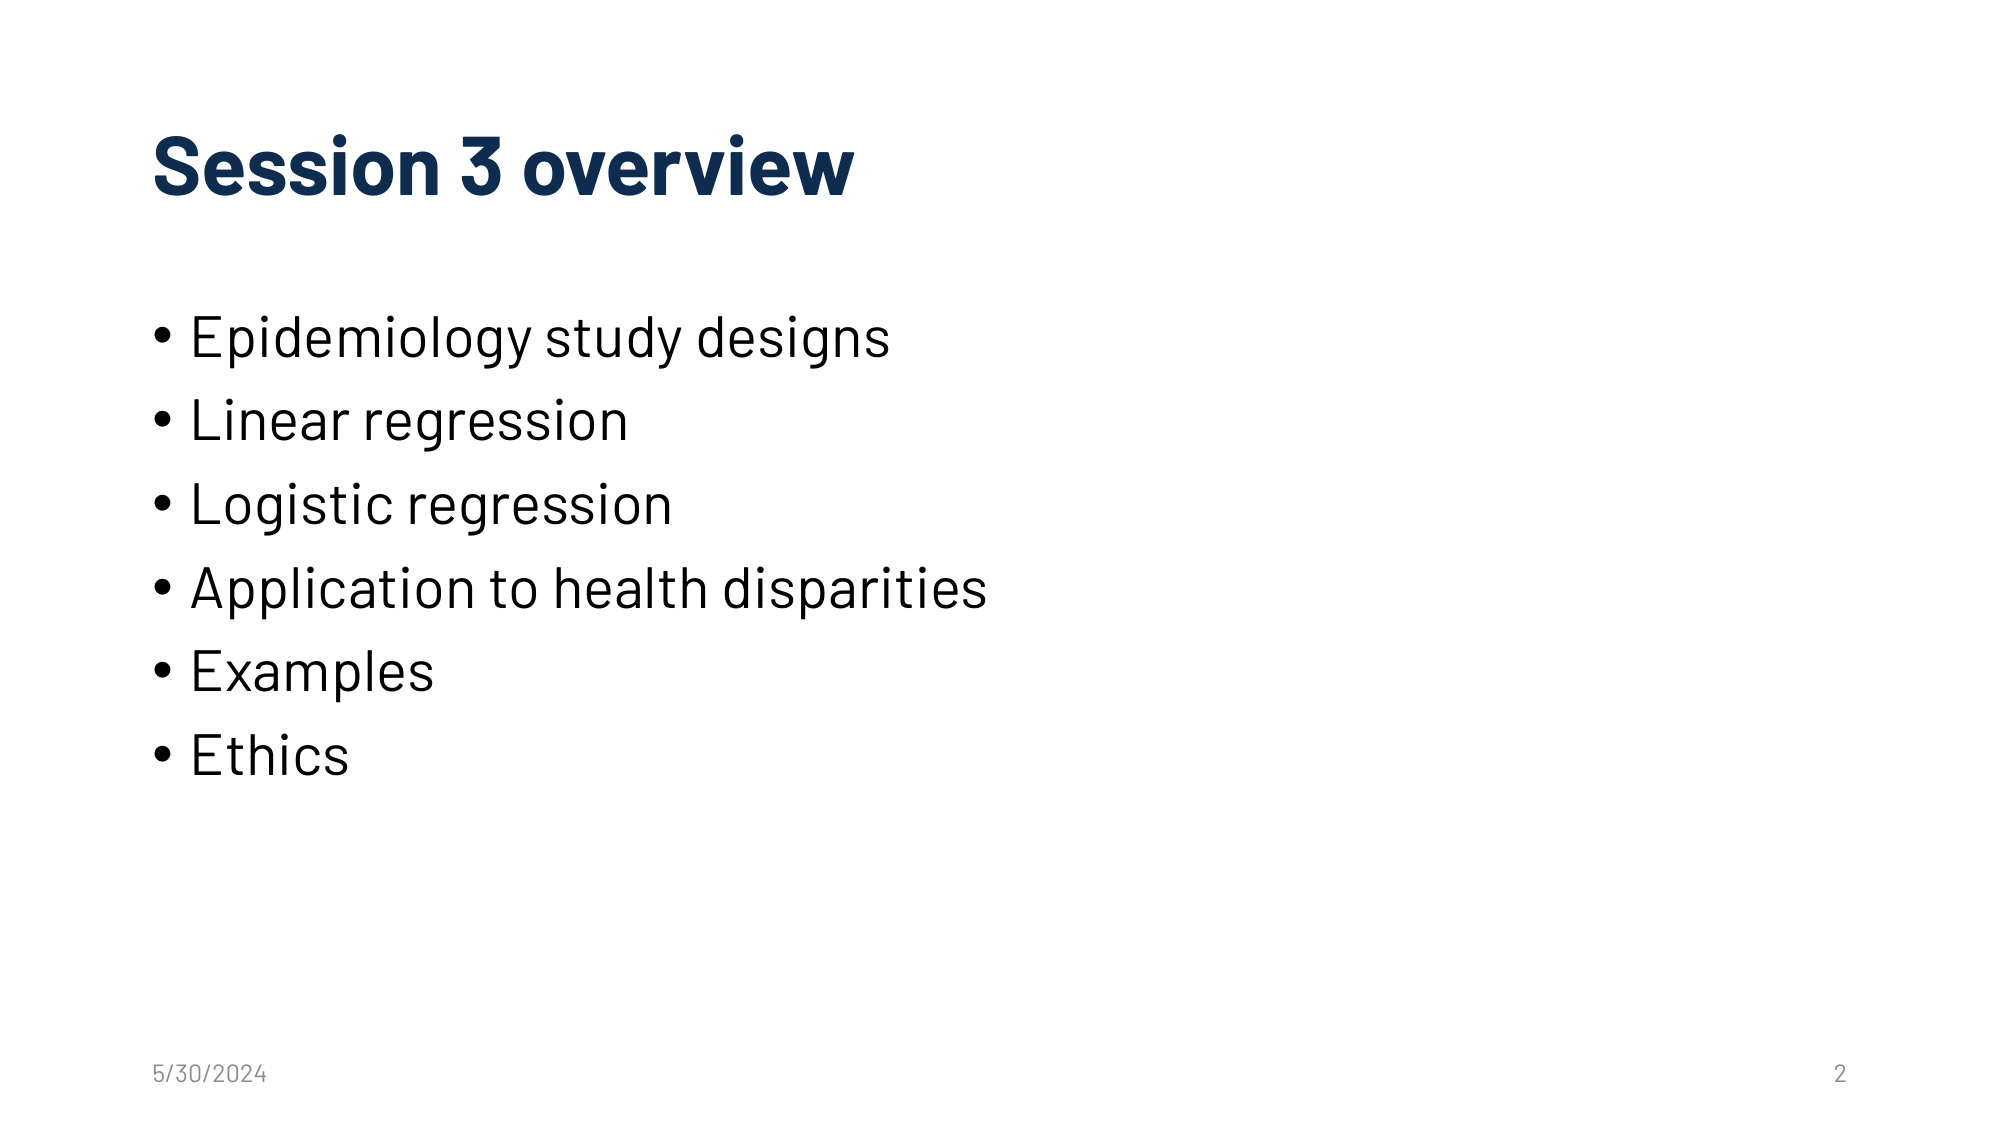

# Session 3 overview
Epidemiology study designs
Linear regression
Logistic regression
Application to health disparities
Examples
Ethics
5/30/2024
2